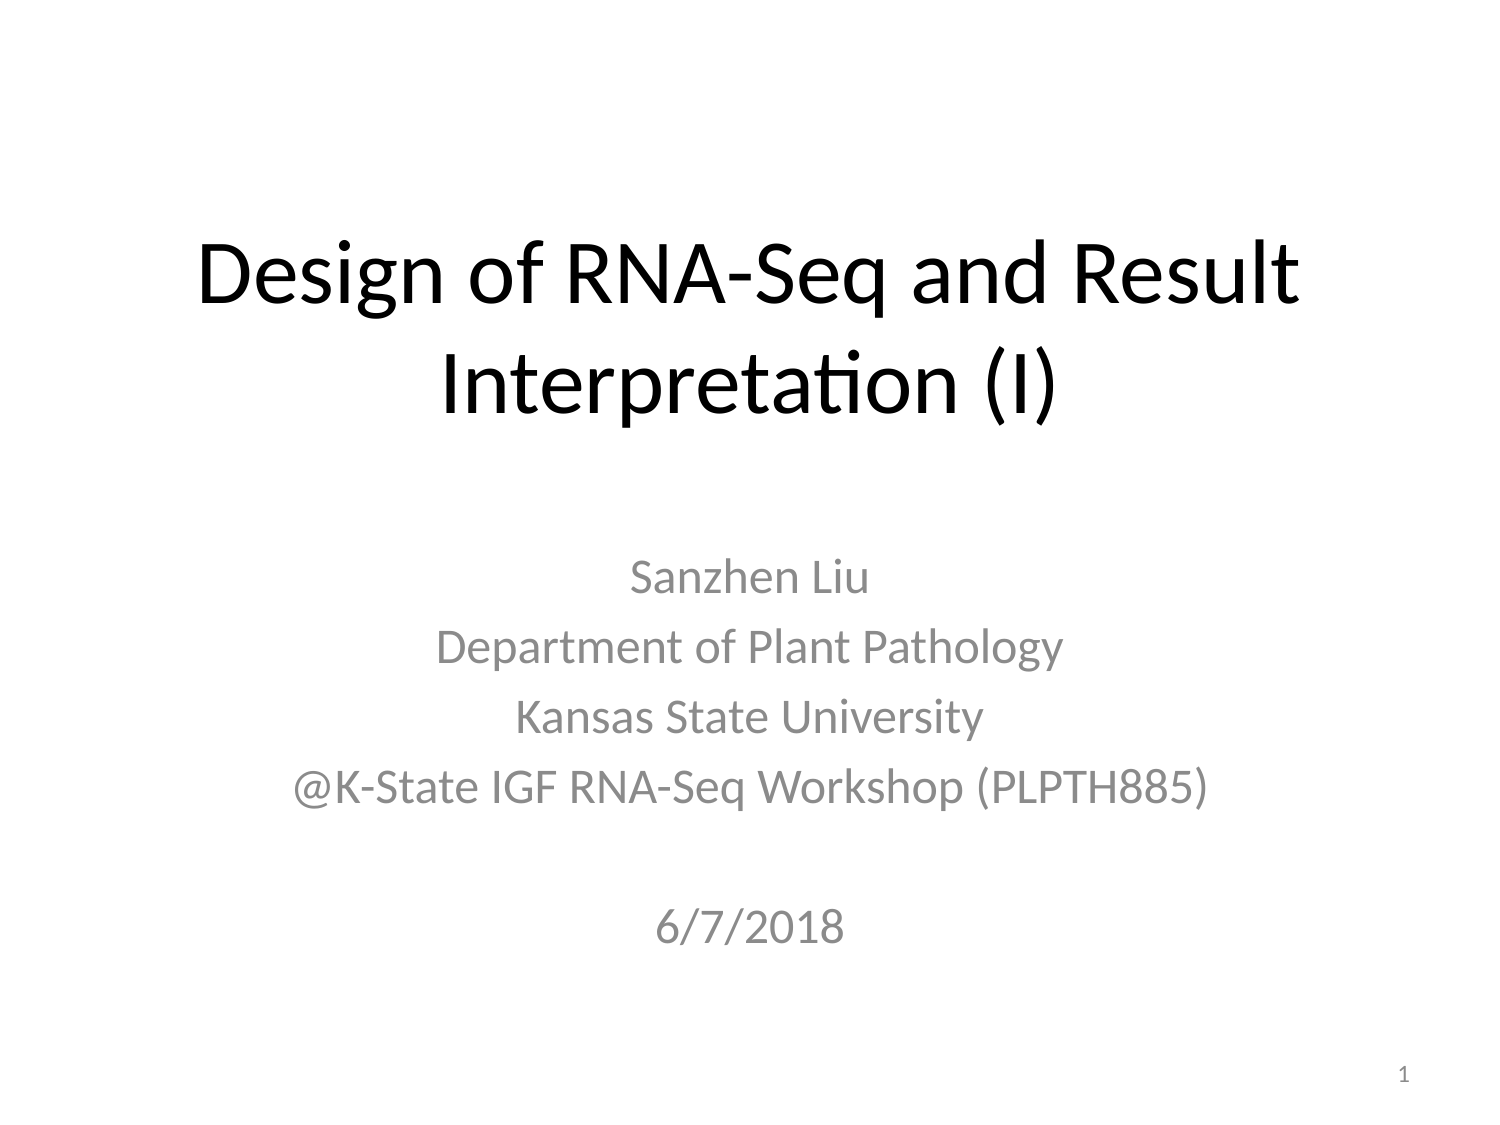

# Design of RNA-Seq and Result Interpretation (I)
Sanzhen Liu
Department of Plant Pathology
Kansas State University
@K-State IGF RNA-Seq Workshop (PLPTH885)

6/7/2018
1